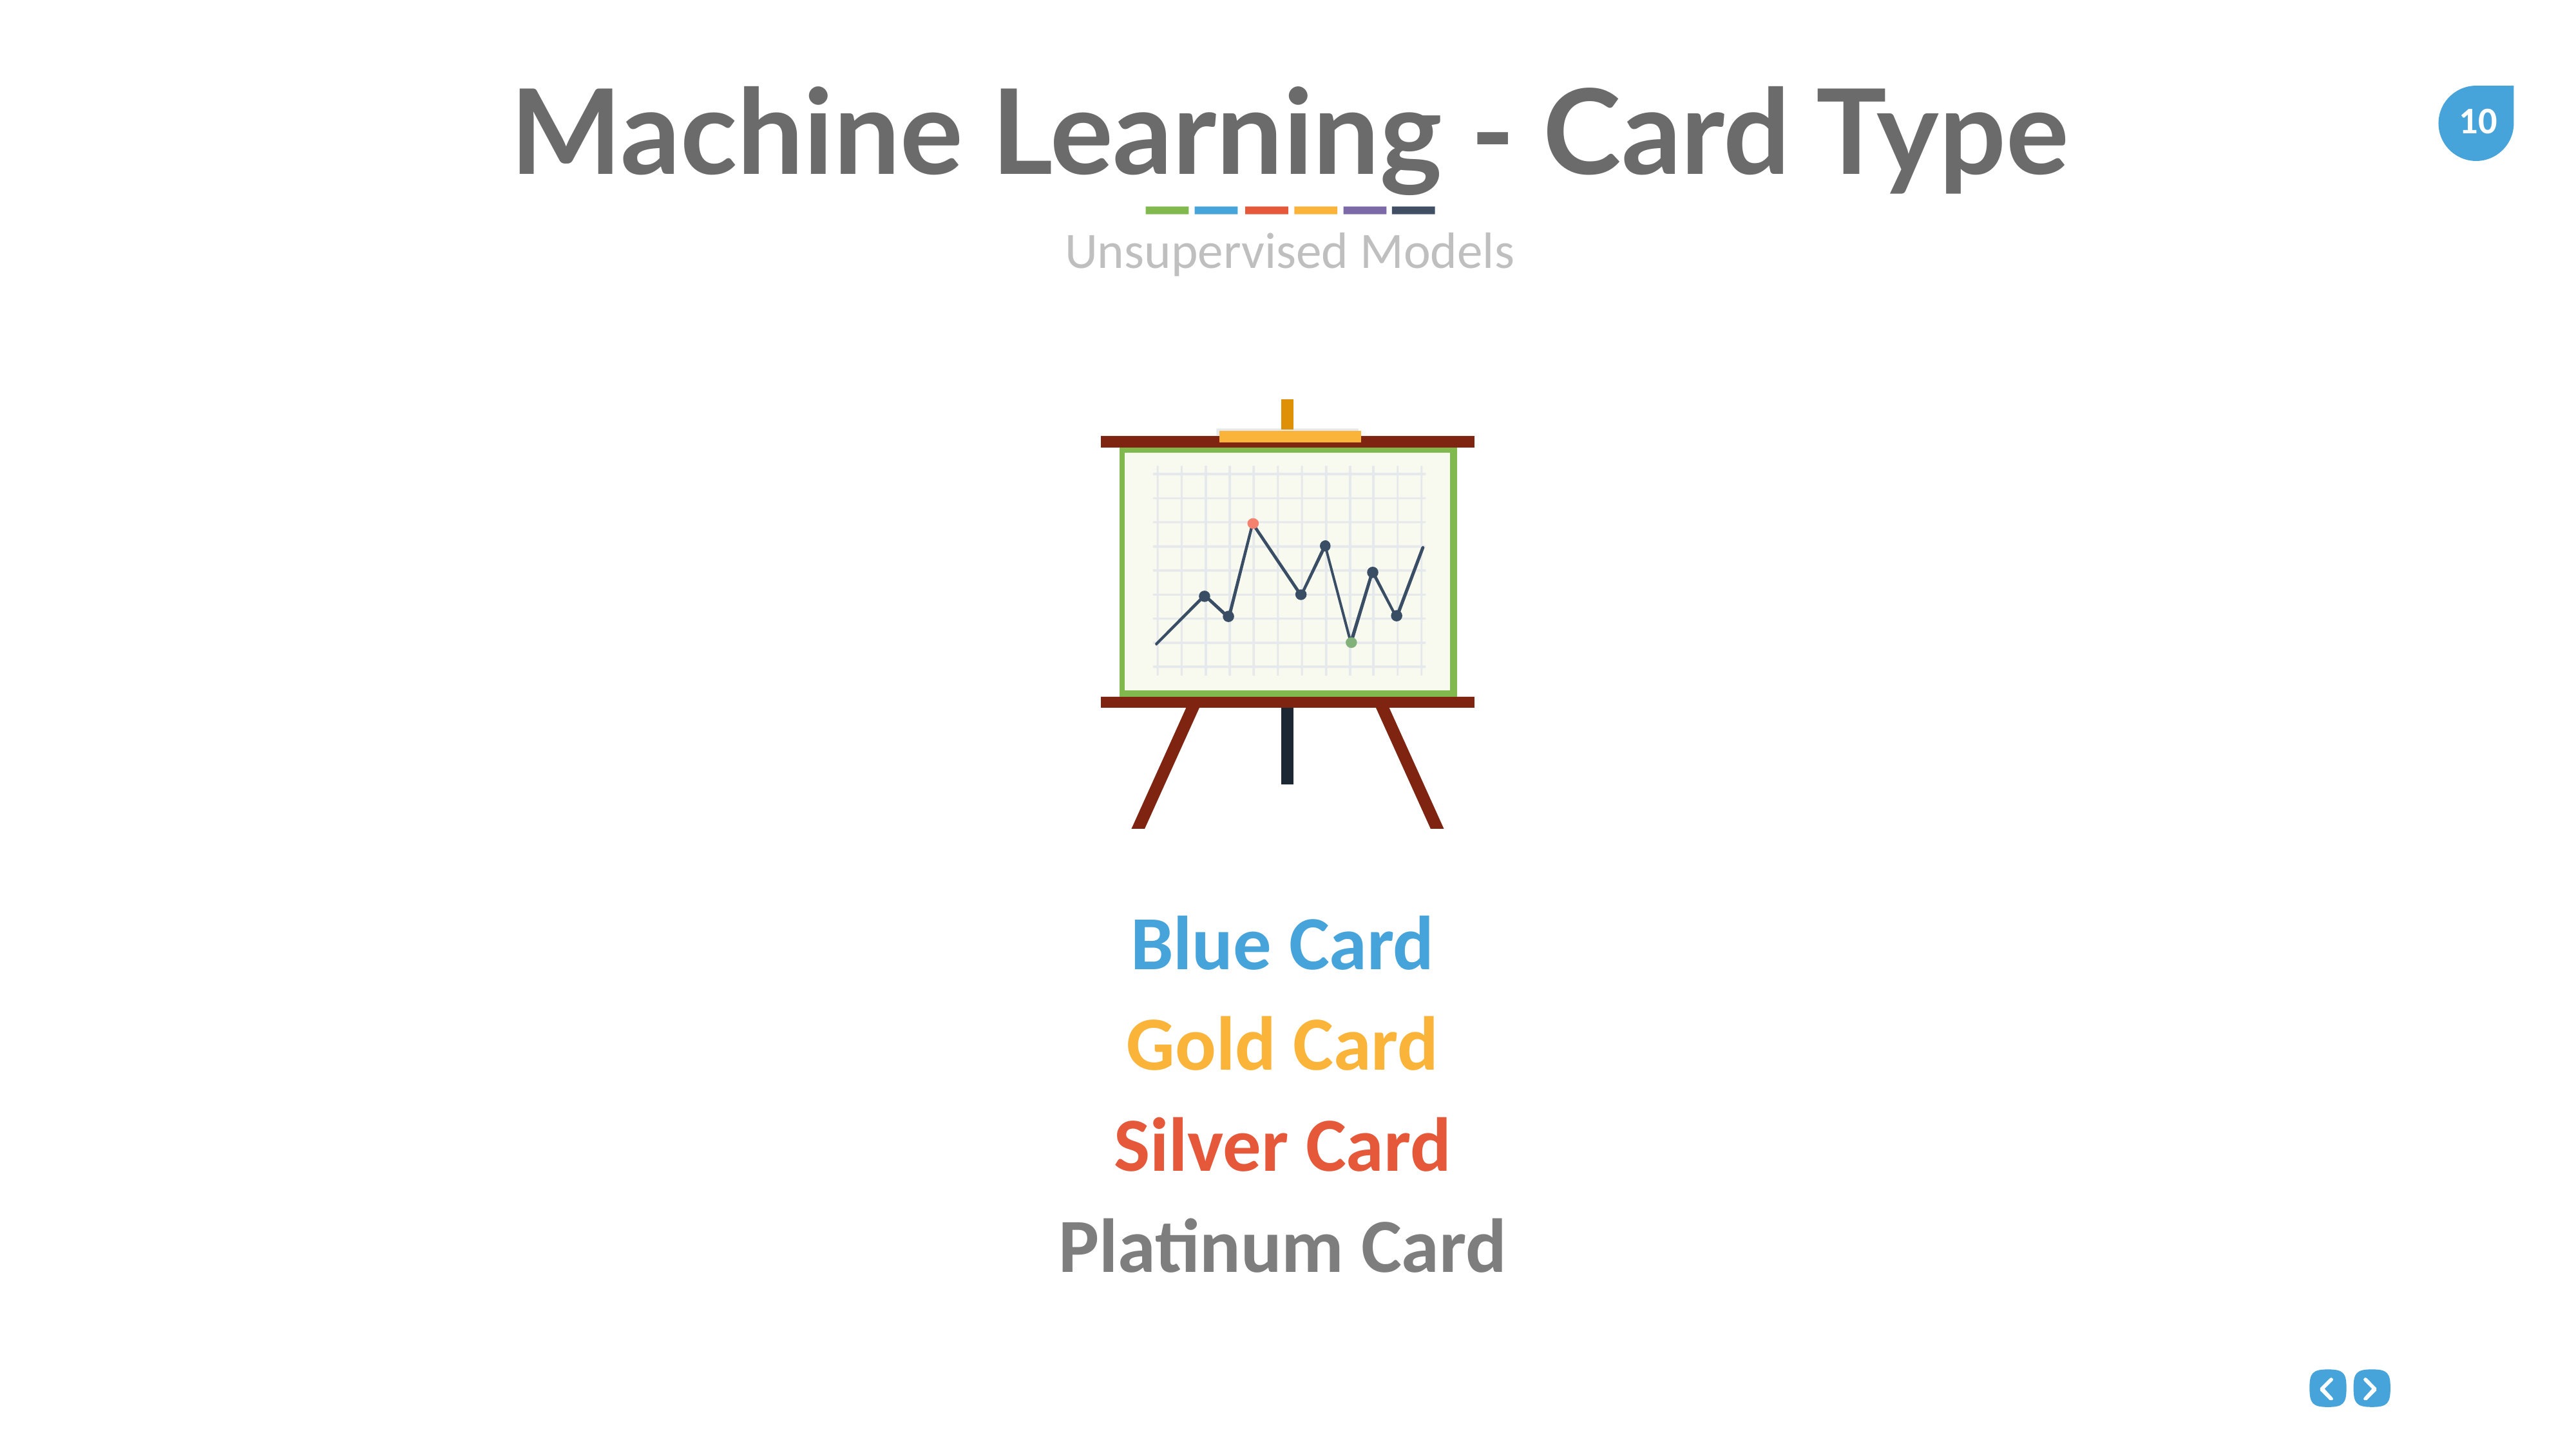

Machine Learning - Card Type

Unsupervised Models

Blue Card
Gold Card
Silver Card
Platinum Card